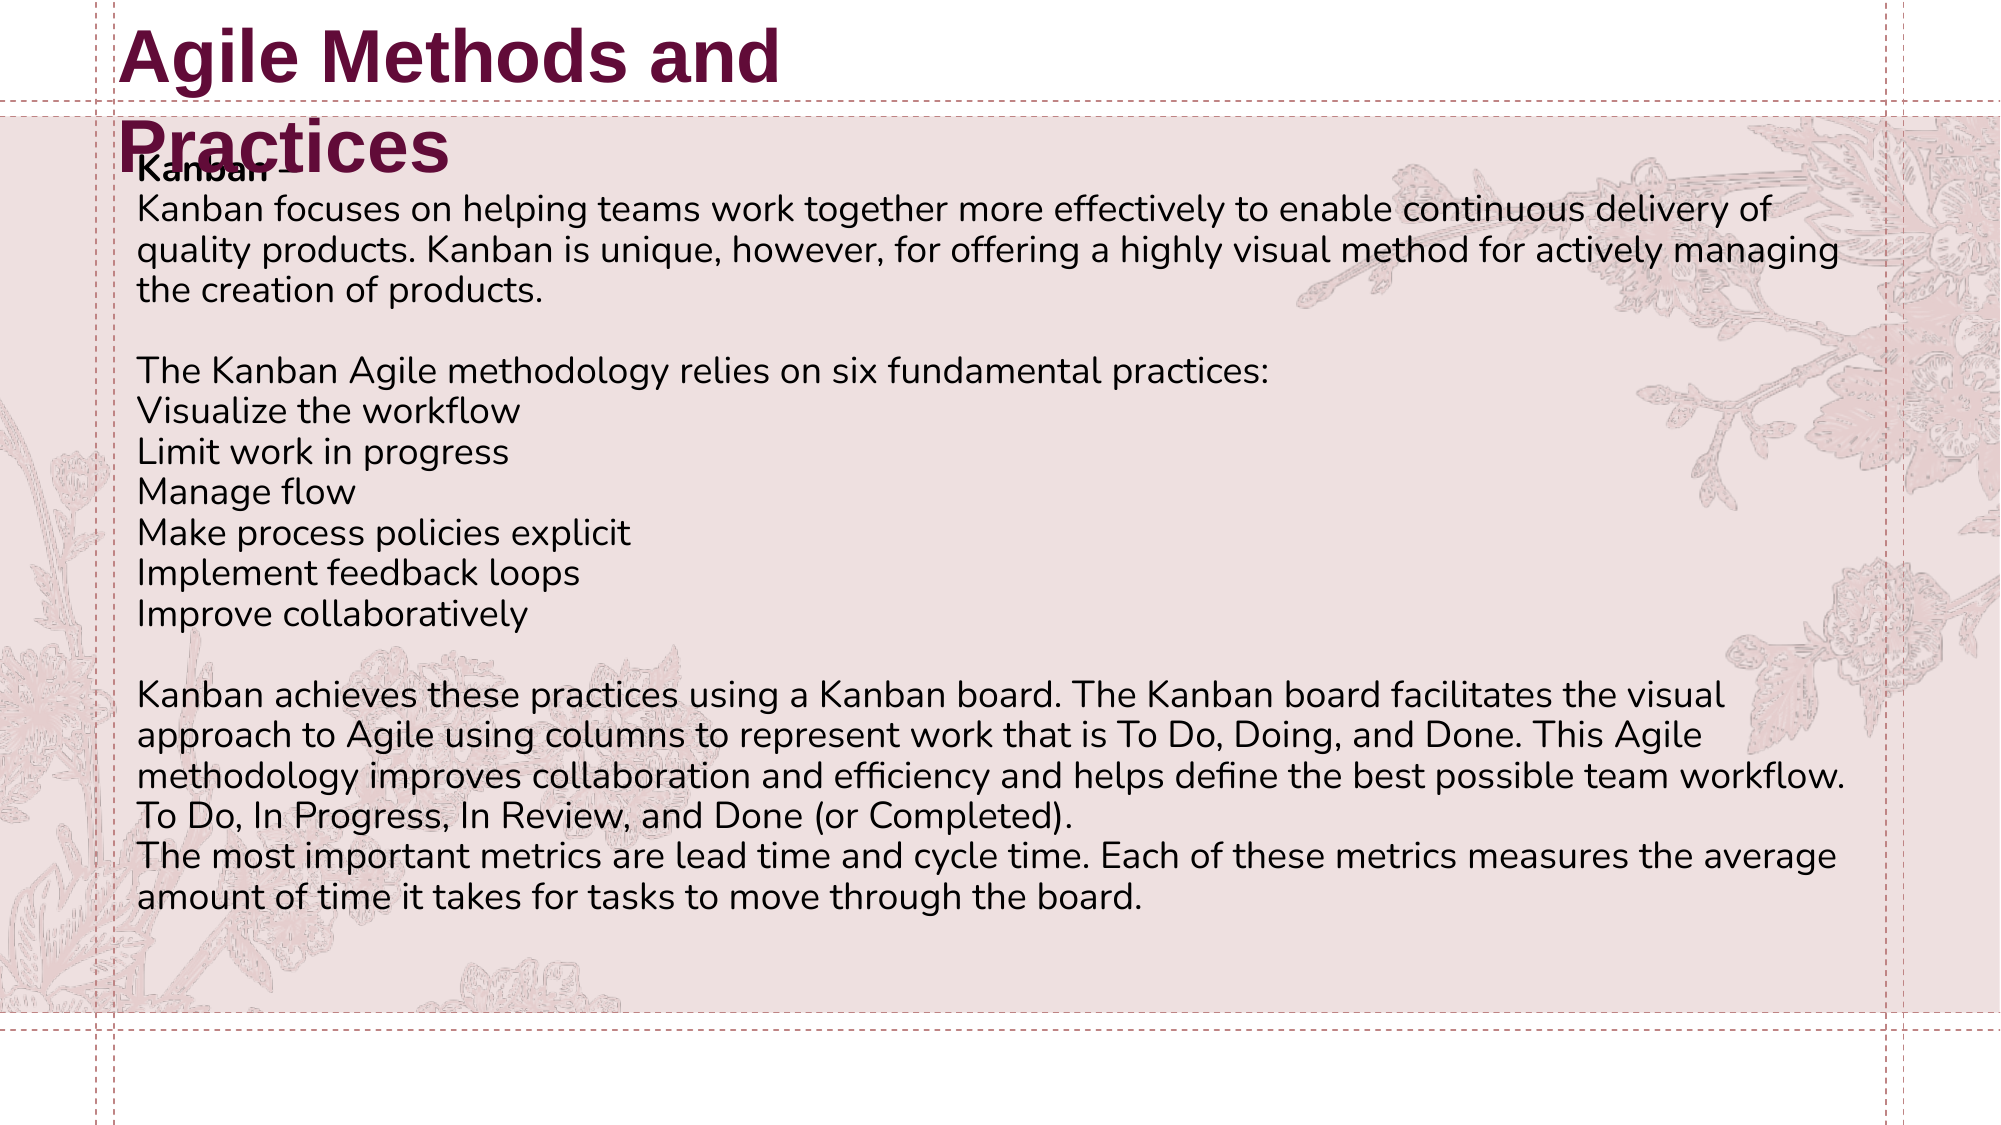

Agile Methods and Practices
# Kanban – Kanban focuses on helping teams work together more effectively to enable continuous delivery of quality products. Kanban is unique, however, for offering a highly visual method for actively managing the creation of products. The Kanban Agile methodology relies on six fundamental practices: Visualize the workflow Limit work in progress Manage flow Make process policies explicit Implement feedback loops Improve collaboratively Kanban achieves these practices using a Kanban board. The Kanban board facilitates the visual approach to Agile using columns to represent work that is To Do, Doing, and Done. This Agile methodology improves collaboration and efficiency and helps define the best possible team workflow. To Do, In Progress, In Review, and Done (or Completed).  The most important metrics are lead time and cycle time. Each of these metrics measures the average amount of time it takes for tasks to move through the board.